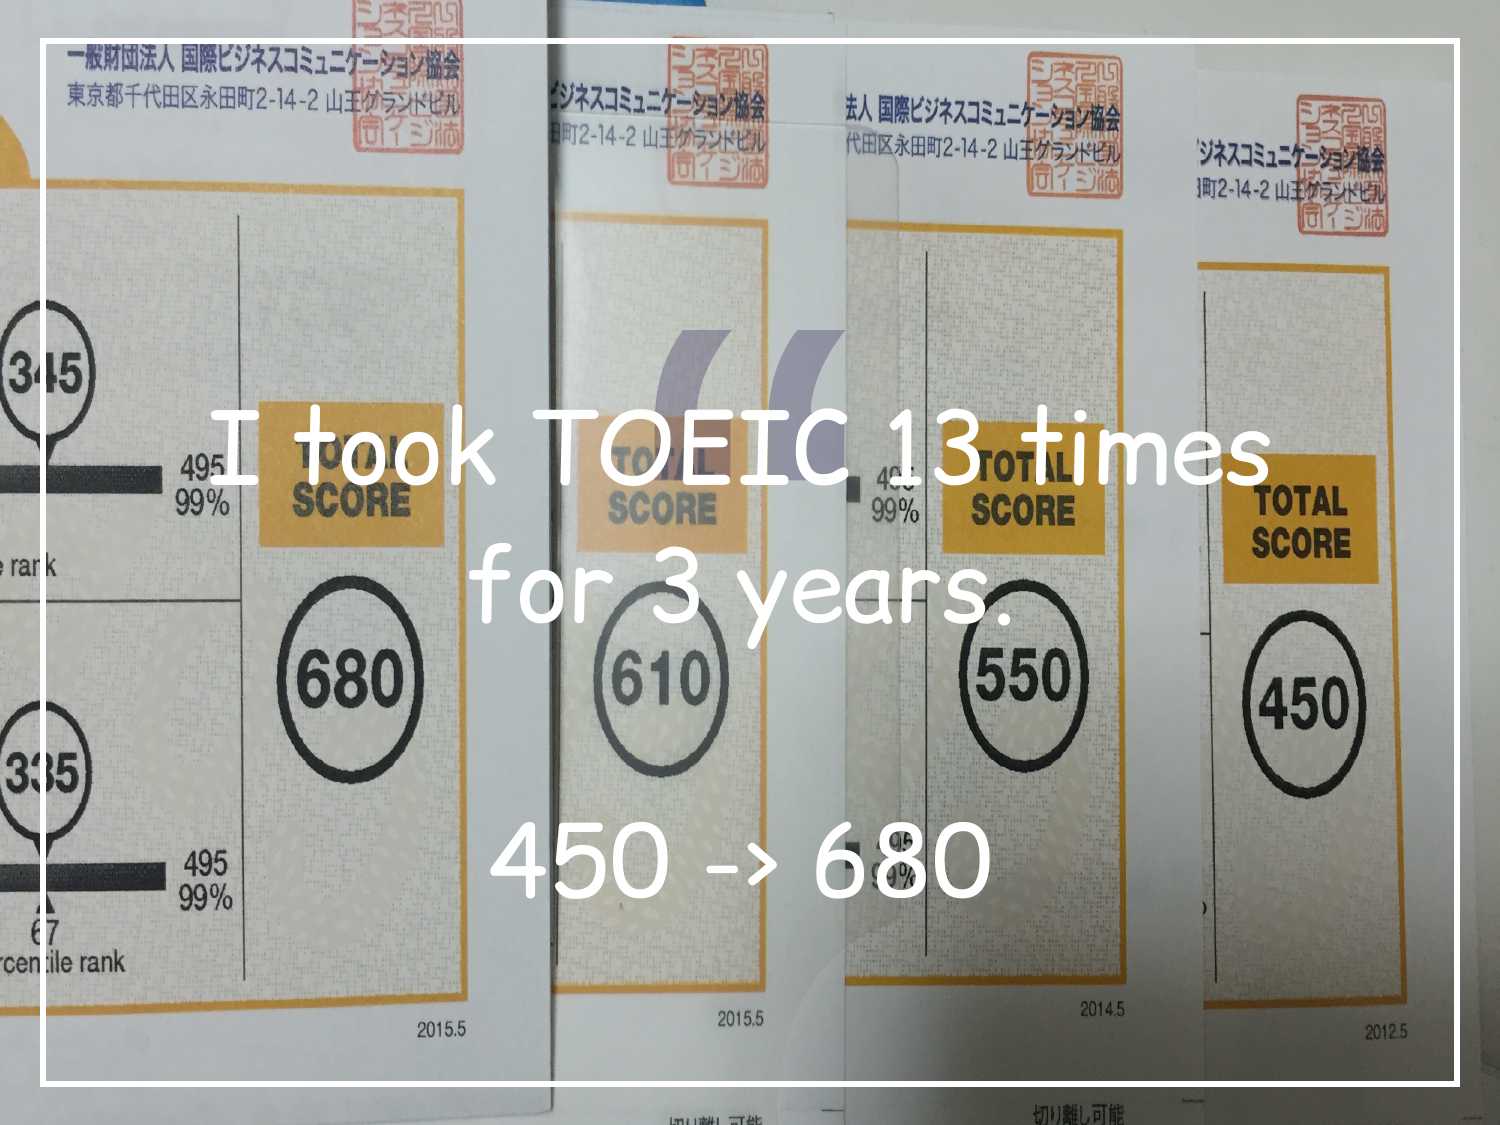

I took TOEIC 13 times for 3 years.

450 -> 680